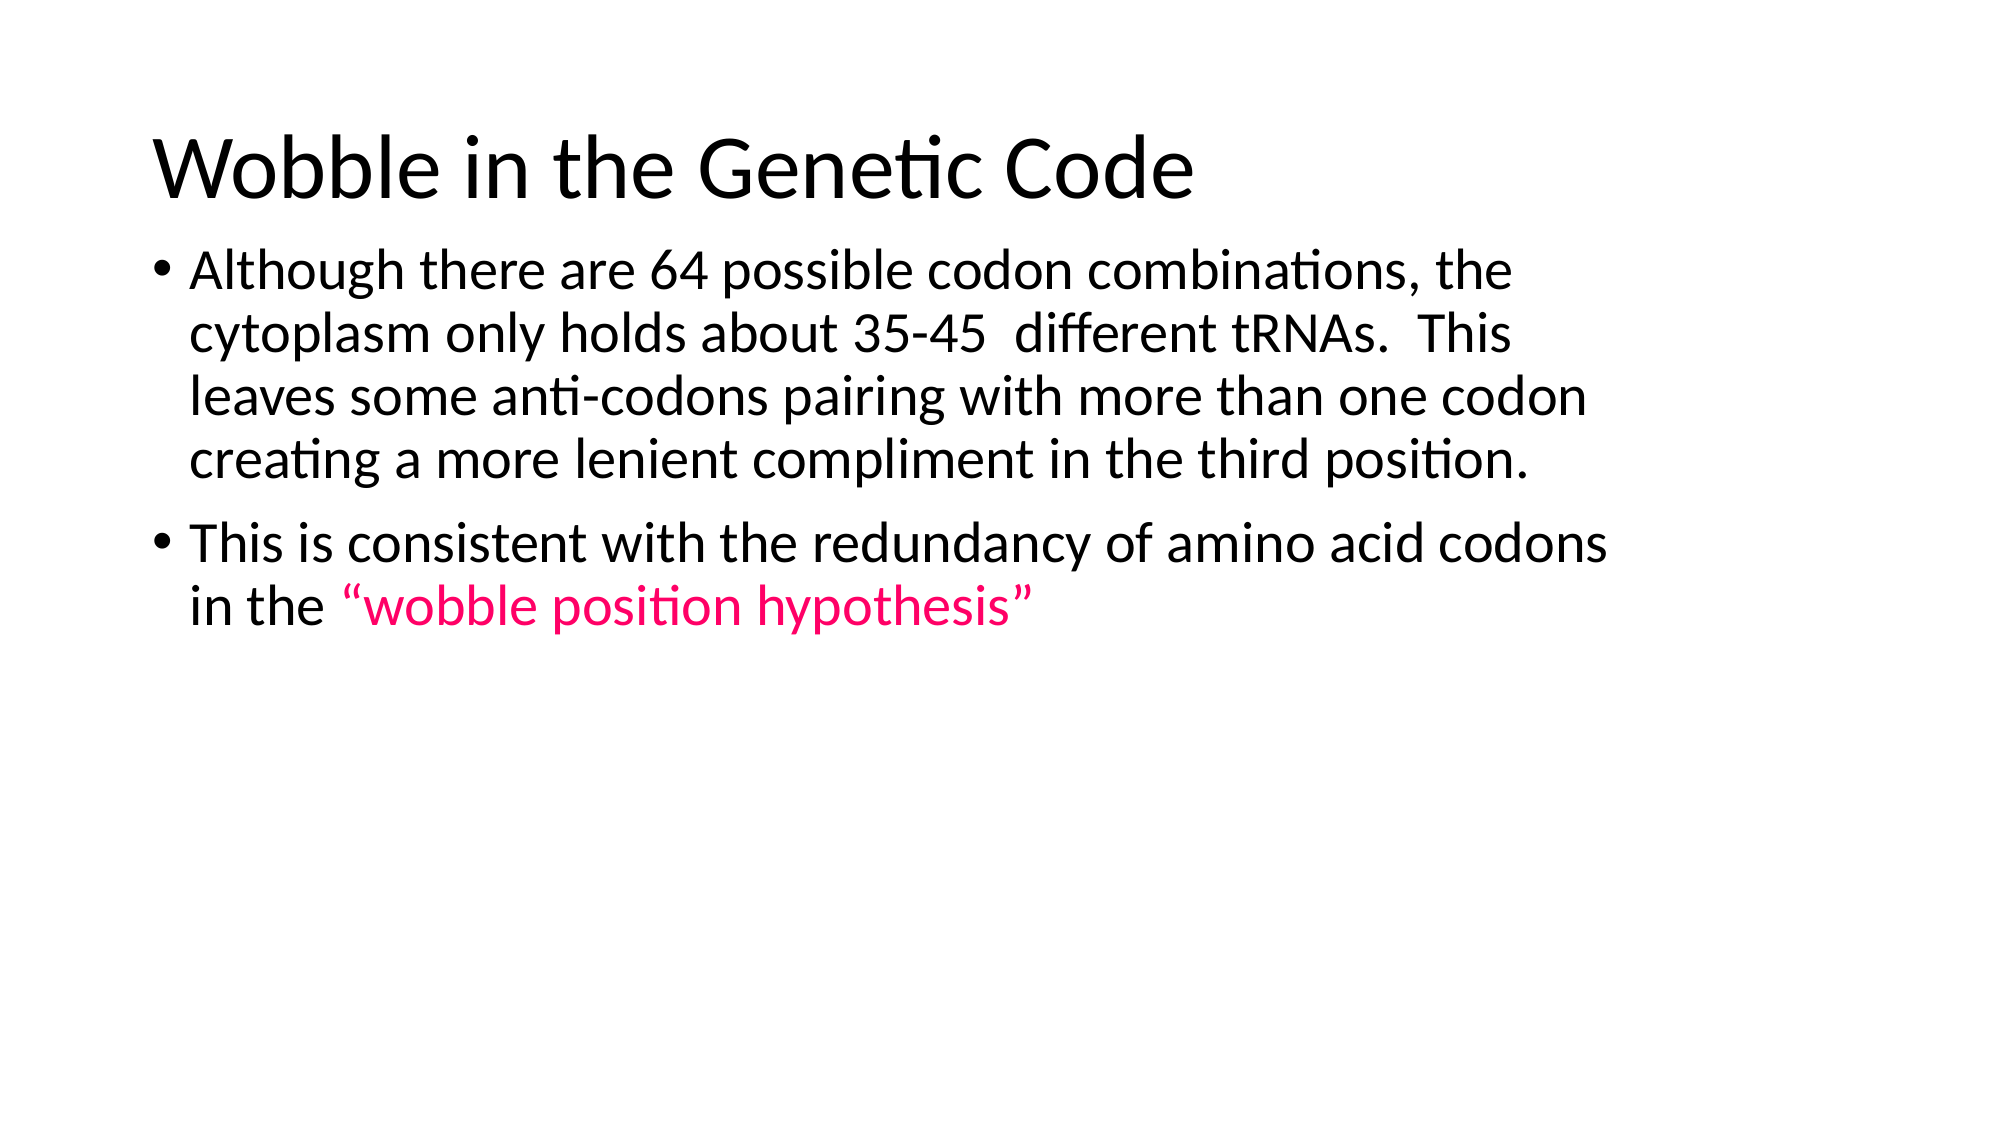

# Wobble in the Genetic Code
Although there are 64 possible codon combinations, the cytoplasm only holds about 35-45  different tRNAs.  This leaves some anti-codons pairing with more than one codon creating a more lenient compliment in the third position.
This is consistent with the redundancy of amino acid codons in the “wobble position hypothesis”